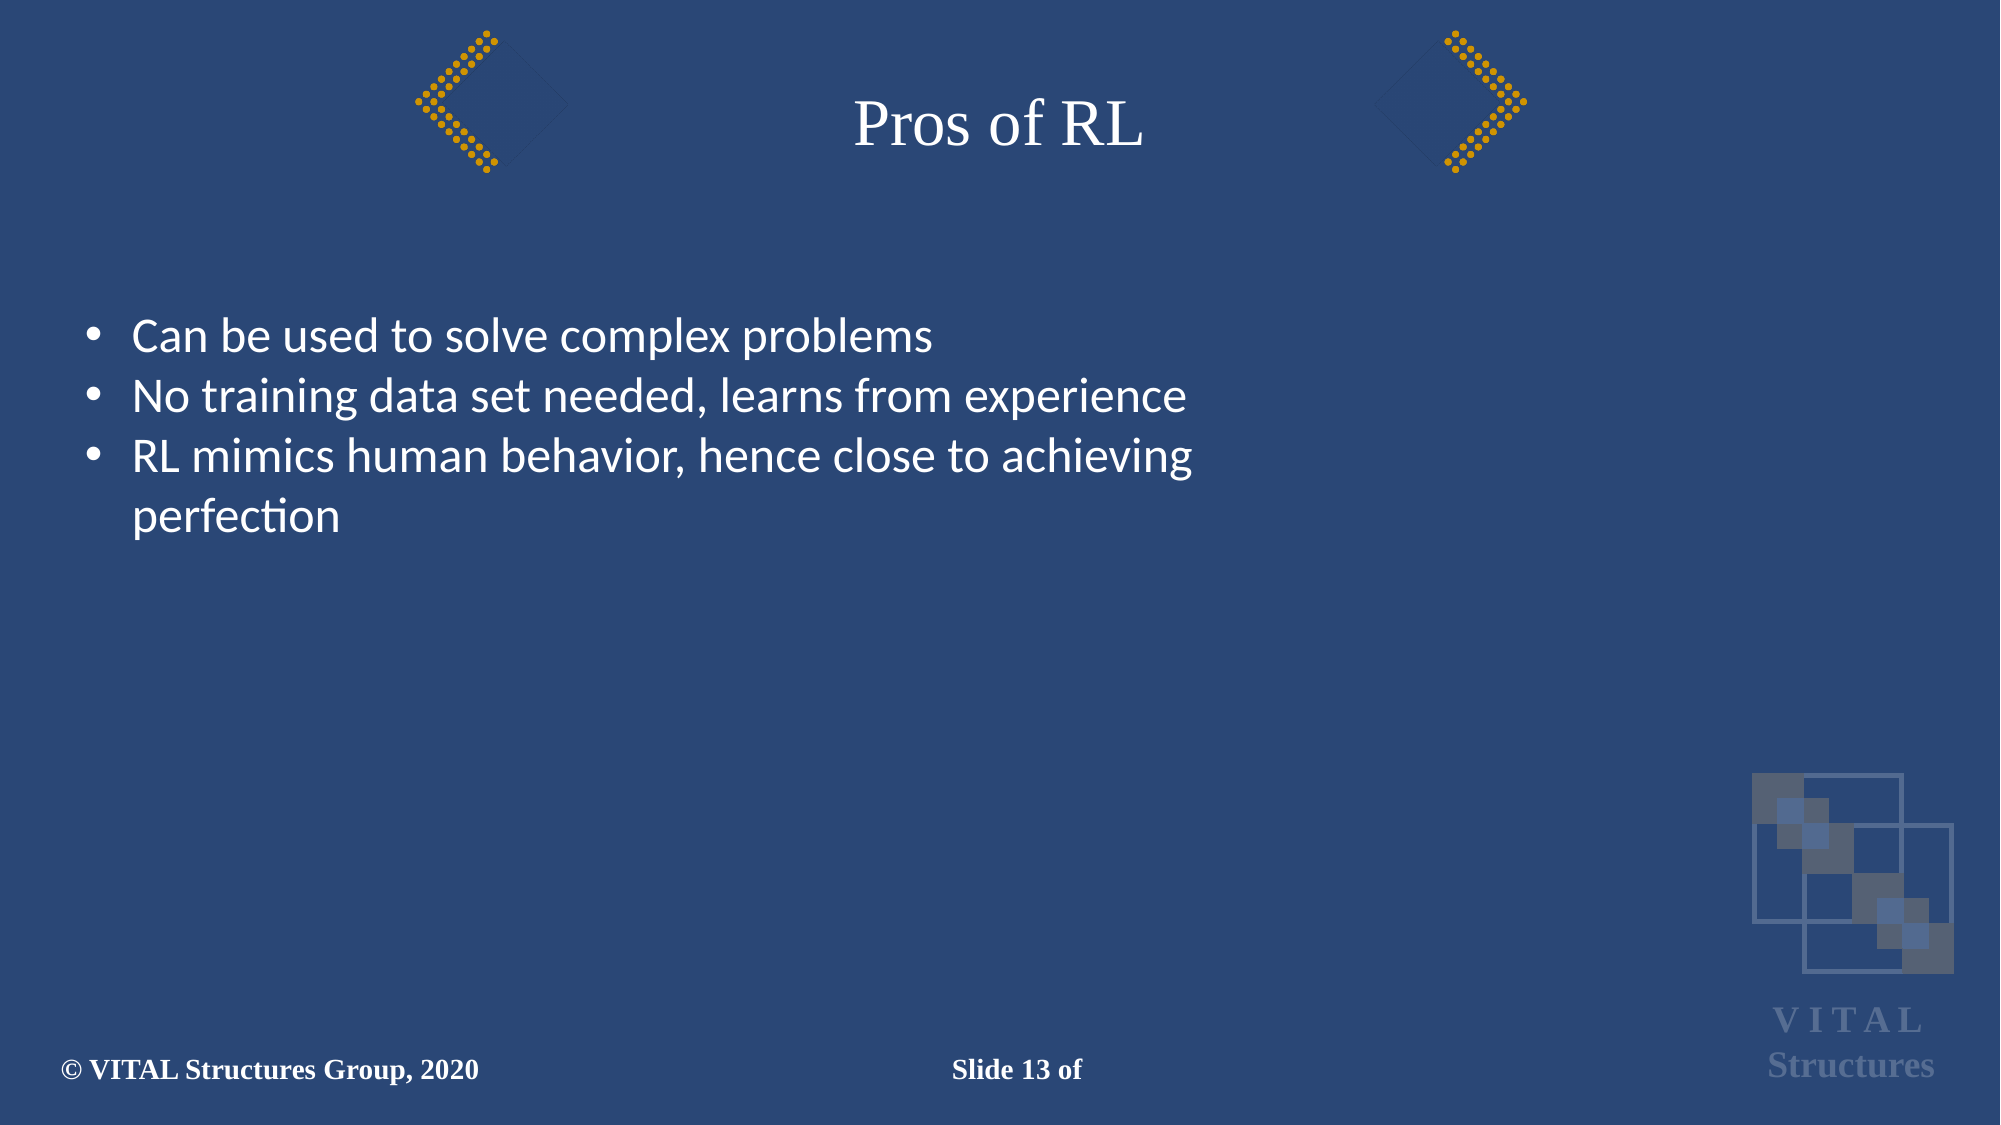

# Pros of RL
Can be used to solve complex problems
No training data set needed, learns from experience
RL mimics human behavior, hence close to achieving perfection
© VITAL Structures Group, 2020
Slide 13 of